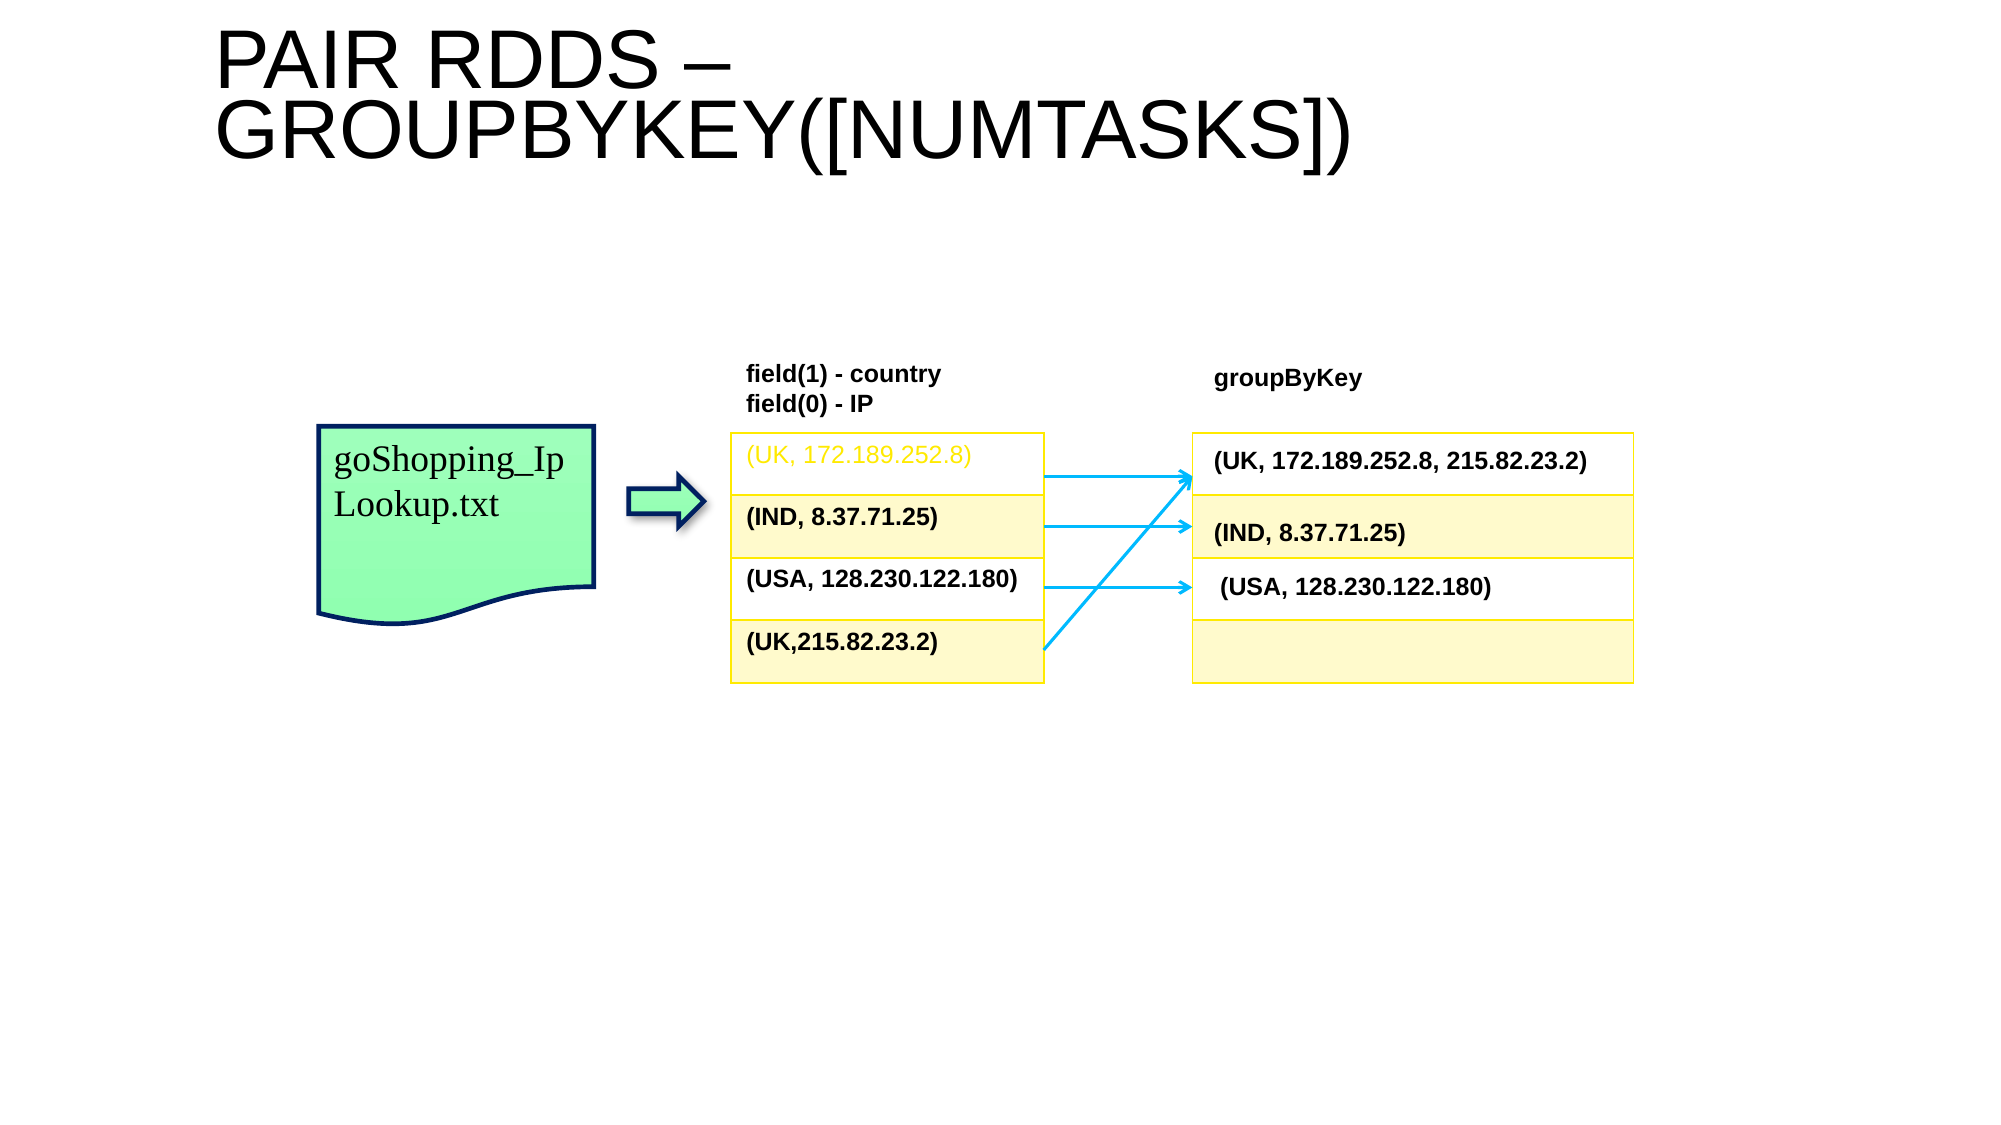

# Pair RDDs – groupByKey([numTasks])

field(1) - country
field(0) - IP
groupByKey
goShopping_IpLookup.txt
| (UK, 172.189.252.8) |
| --- |
| (IND, 8.37.71.25) |
| (USA, 128.230.122.180) |
| (UK,215.82.23.2) |
|  |
| --- |
|  |
|  |
|  |
(UK, 172.189.252.8, 215.82.23.2)

(IND, 8.37.71.25)
(USA, 128.230.122.180)